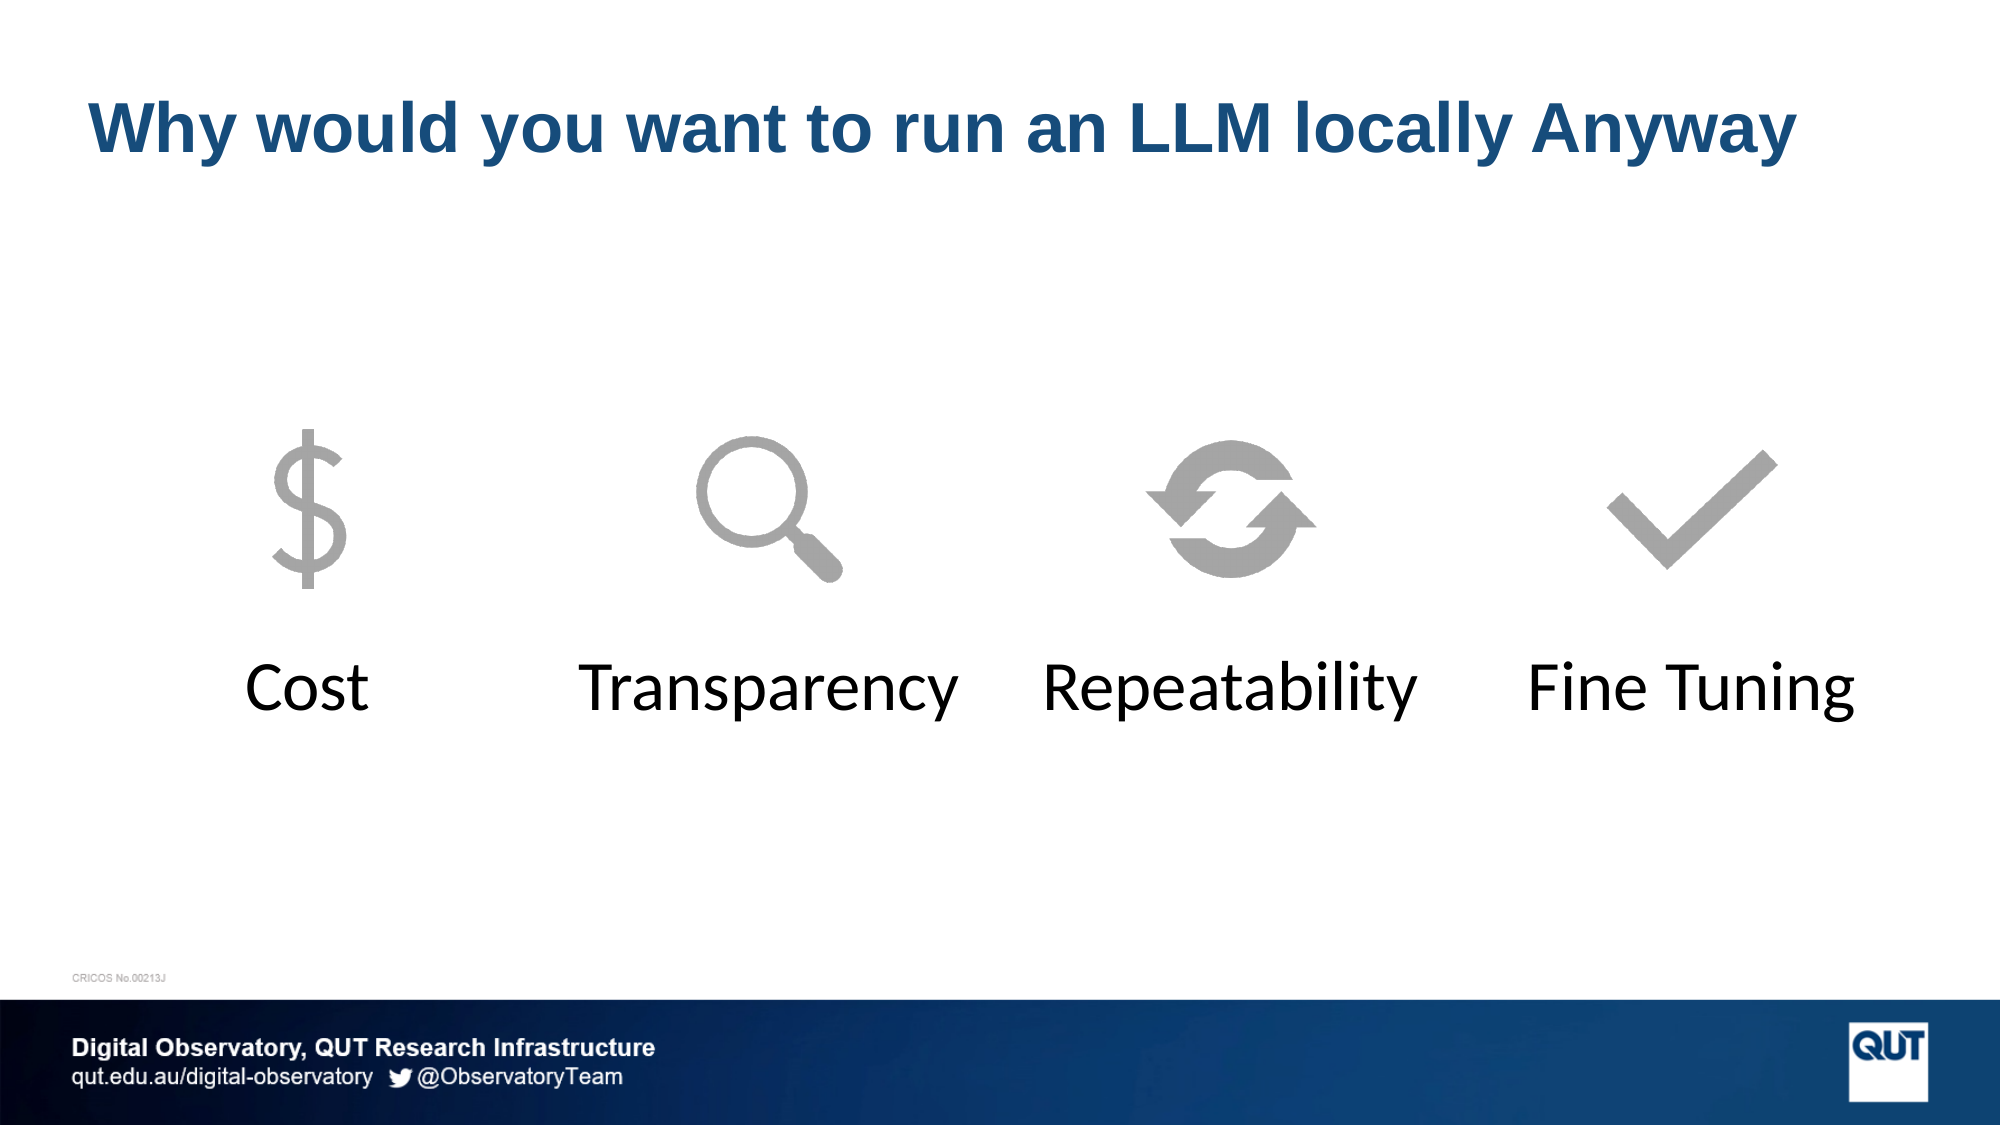

# Why would you want to run an LLM locally Anyway
Cost
Transparency
Repeatability
Fine Tuning